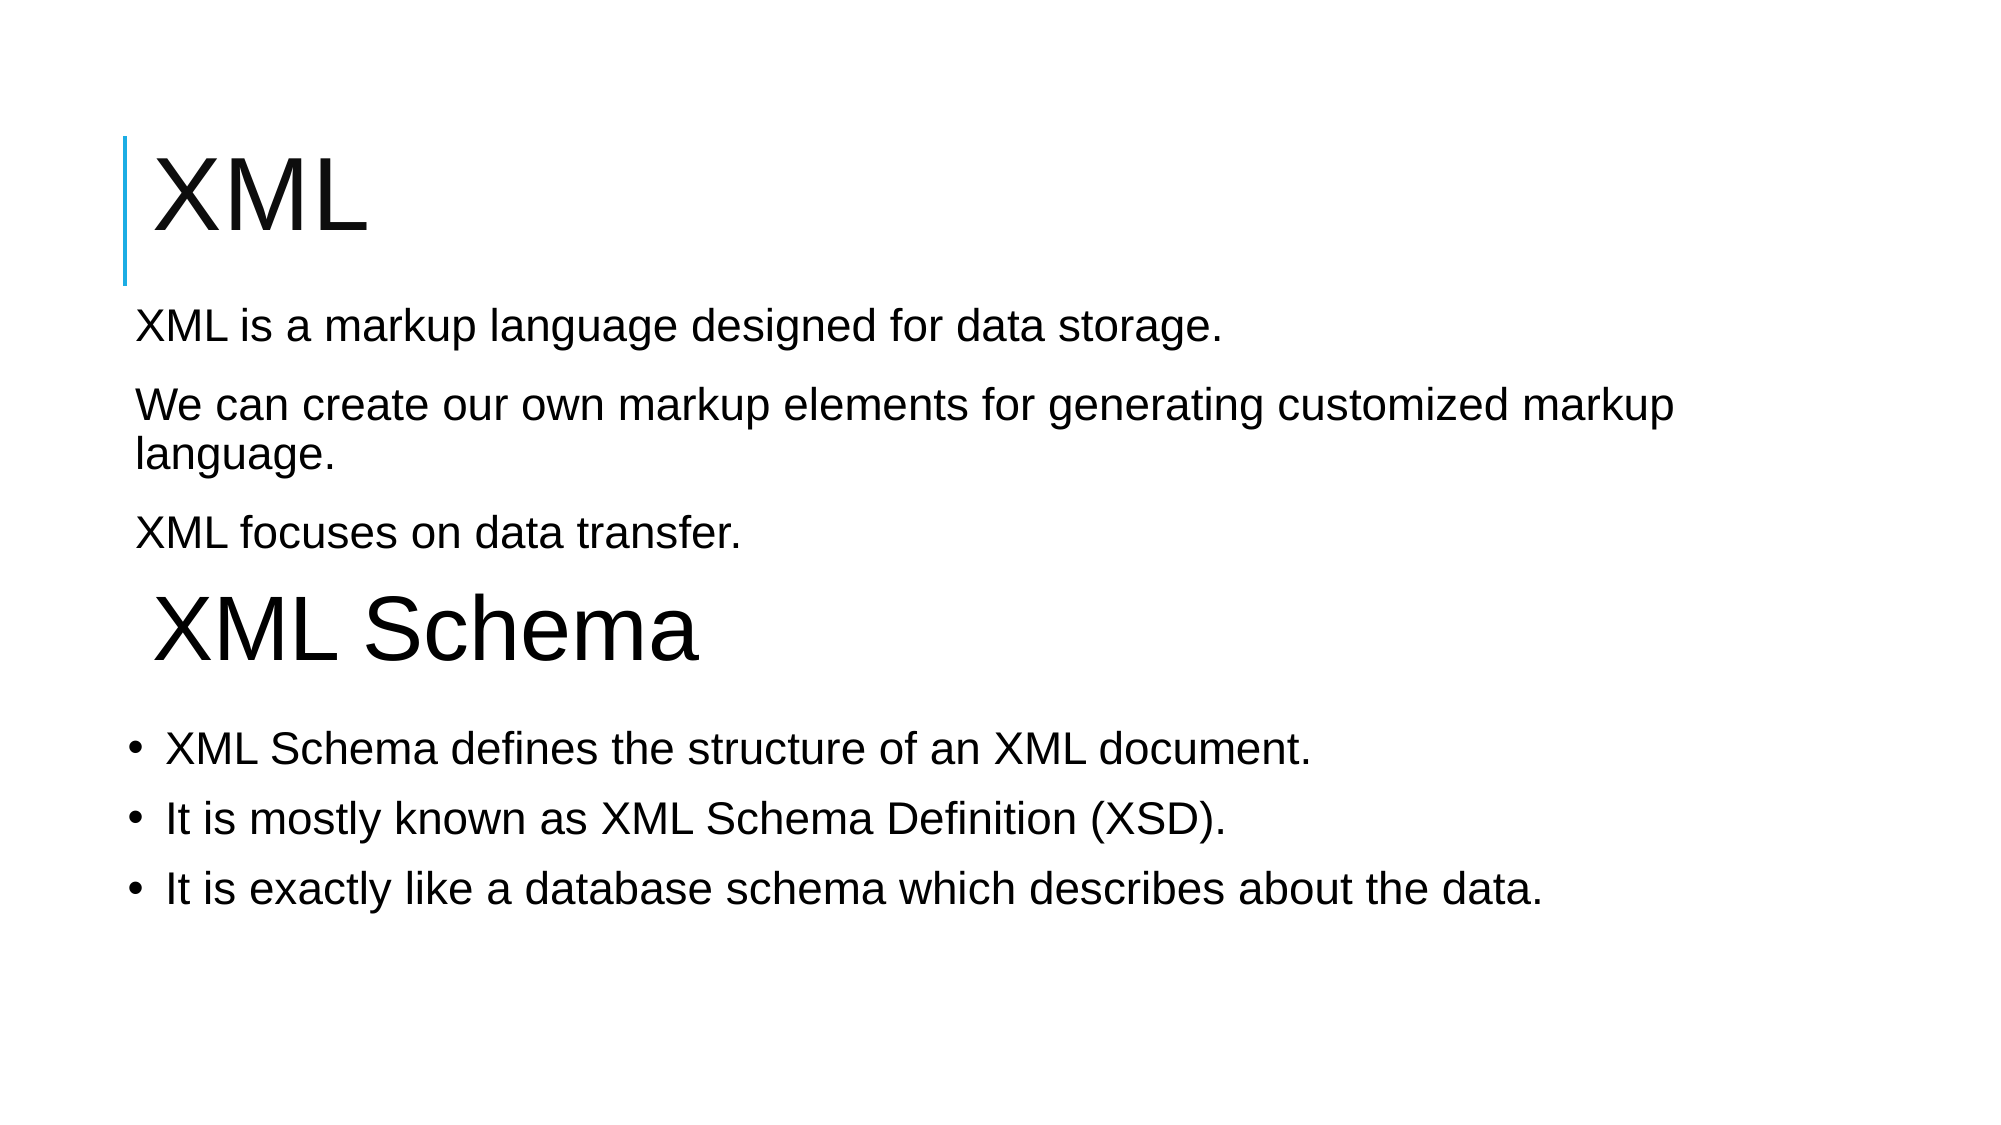

# XML

XML is a markup language designed for data storage.
We can create our own markup elements for generating customized markup language.
XML focuses on data transfer.

XML Schema
XML Schema defines the structure of an XML document.
It is mostly known as XML Schema Definition (XSD).
It is exactly like a database schema which describes about the data.